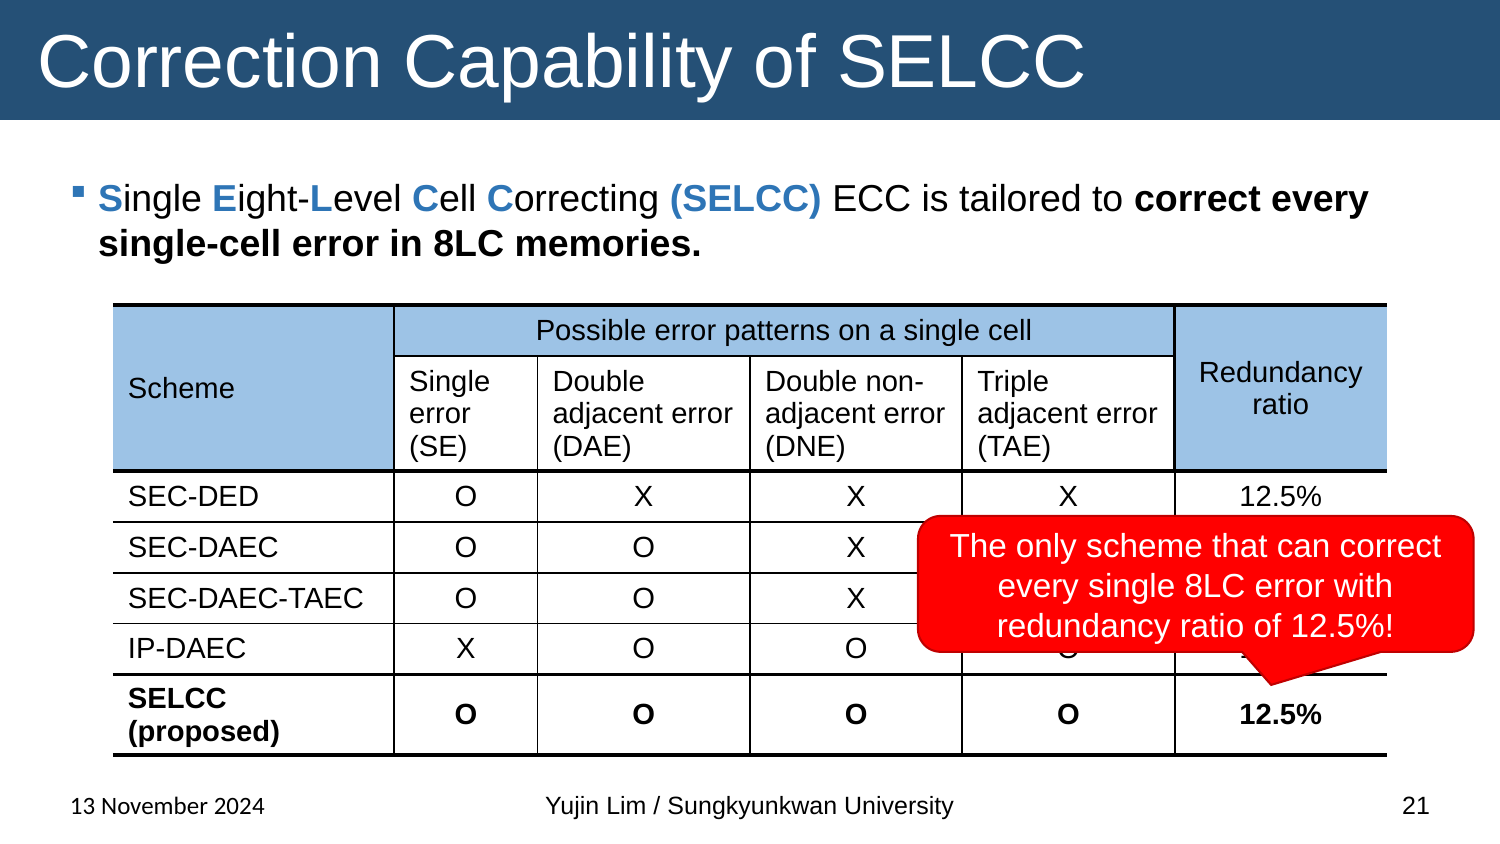

# Correction Capability of SELCC
Single Eight-Level Cell Correcting (SELCC) ECC is tailored to correct every single-cell error in 8LC memories.
| Scheme | Possible error patterns on a single cell |  |  |  | Redundancy ratio |
| --- | --- | --- | --- | --- | --- |
|  | Single error (SE) | Double adjacent error (DAE) | Double non-adjacent error (DNE) | Triple adjacent error (TAE) |  |
| SEC-DED | O | X | X | X | 12.5% |
| SEC-DAEC | O | O | X | X | 12.5% |
| SEC-DAEC-TAEC | O | O | X | O | 12.5% |
| IP-DAEC | X | O | O | O | 12.5% |
| SELCC (proposed) | O | O | O | O | 12.5% |
The only scheme that can correct
every single 8LC error with
redundancy ratio of 12.5%!
13 November 2024
Yujin Lim / Sungkyunkwan University
21